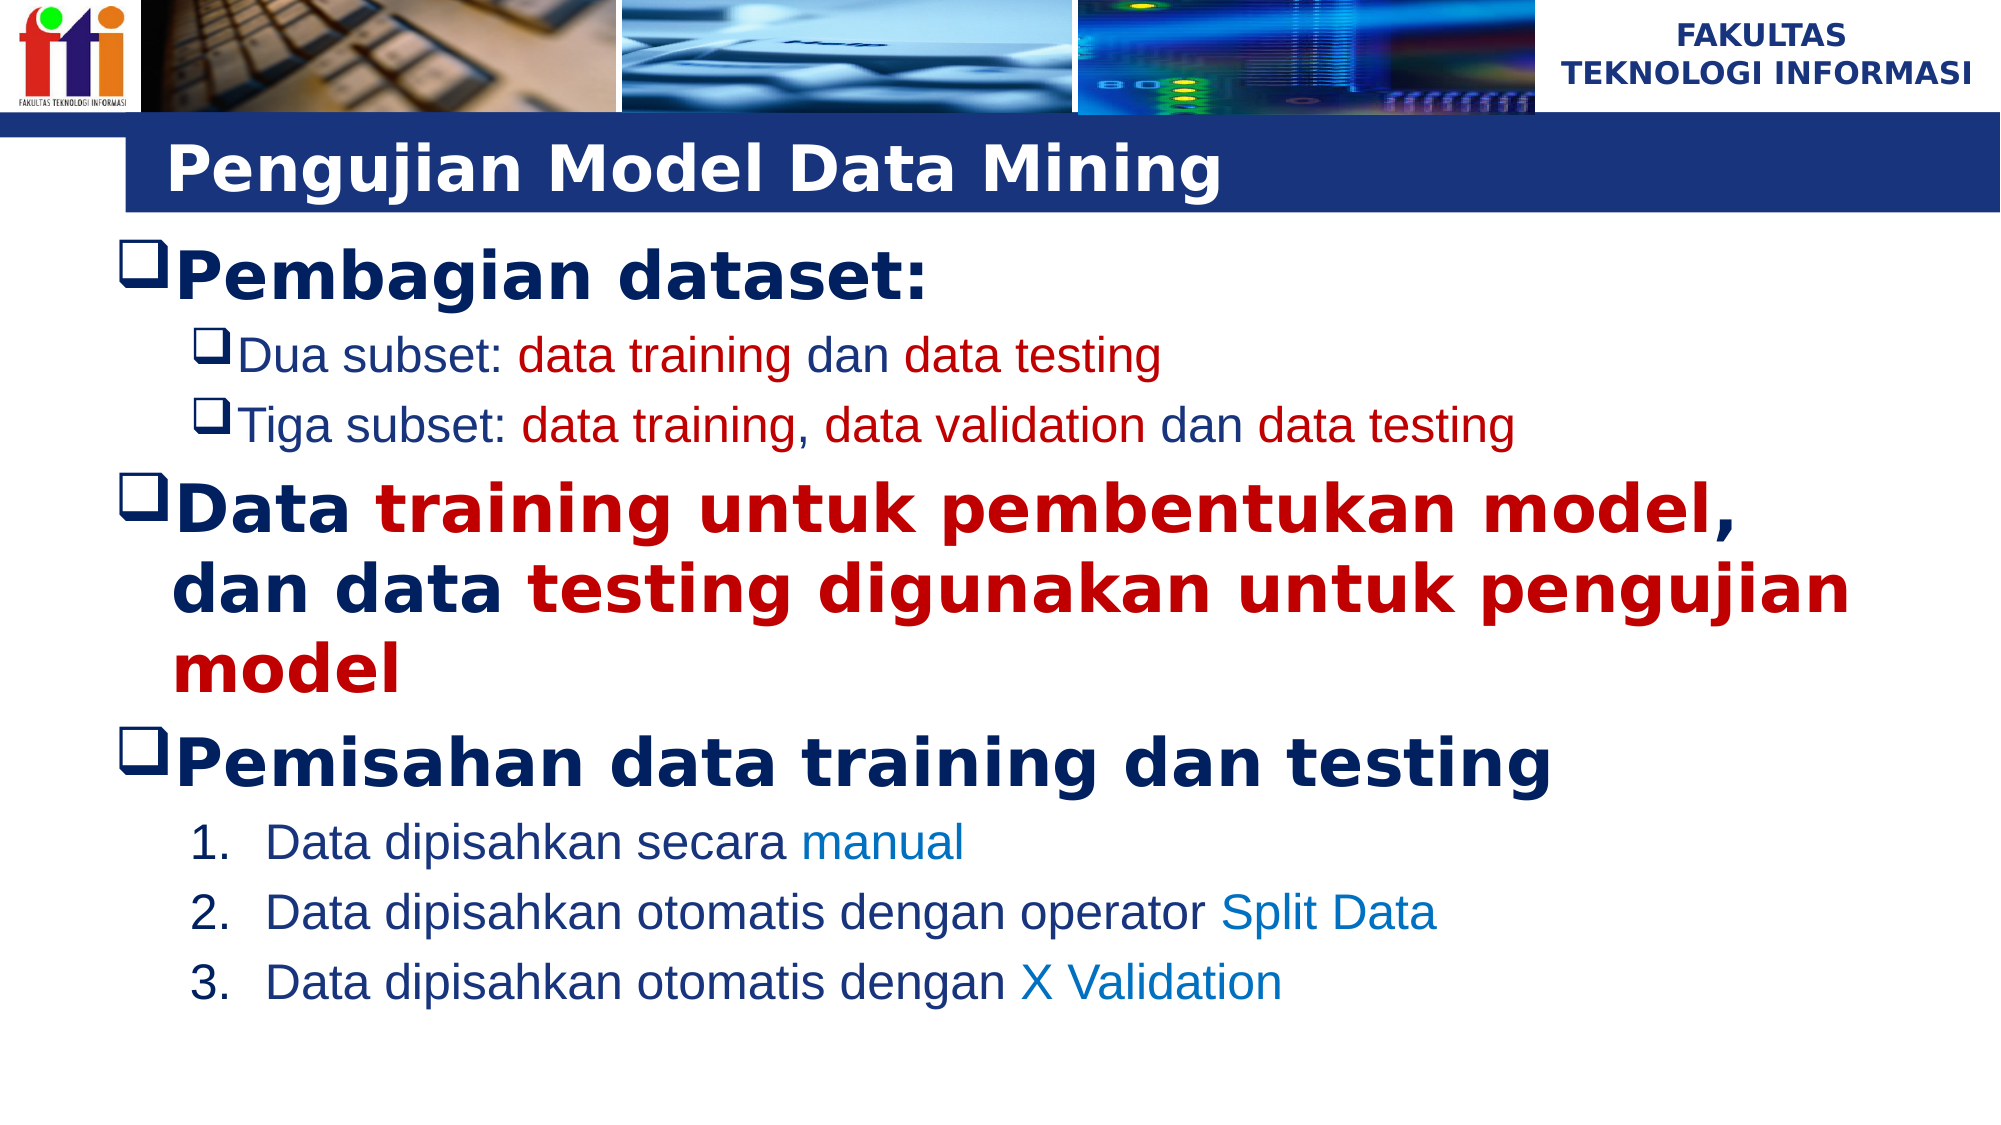

39
# Pengujian Model Data Mining
Pembagian dataset:
Dua subset: data training dan data testing
Tiga subset: data training, data validation dan data testing
Data training untuk pembentukan model, dan data testing digunakan untuk pengujian model
Pemisahan data training dan testing
Data dipisahkan secara manual
Data dipisahkan otomatis dengan operator Split Data
Data dipisahkan otomatis dengan X Validation